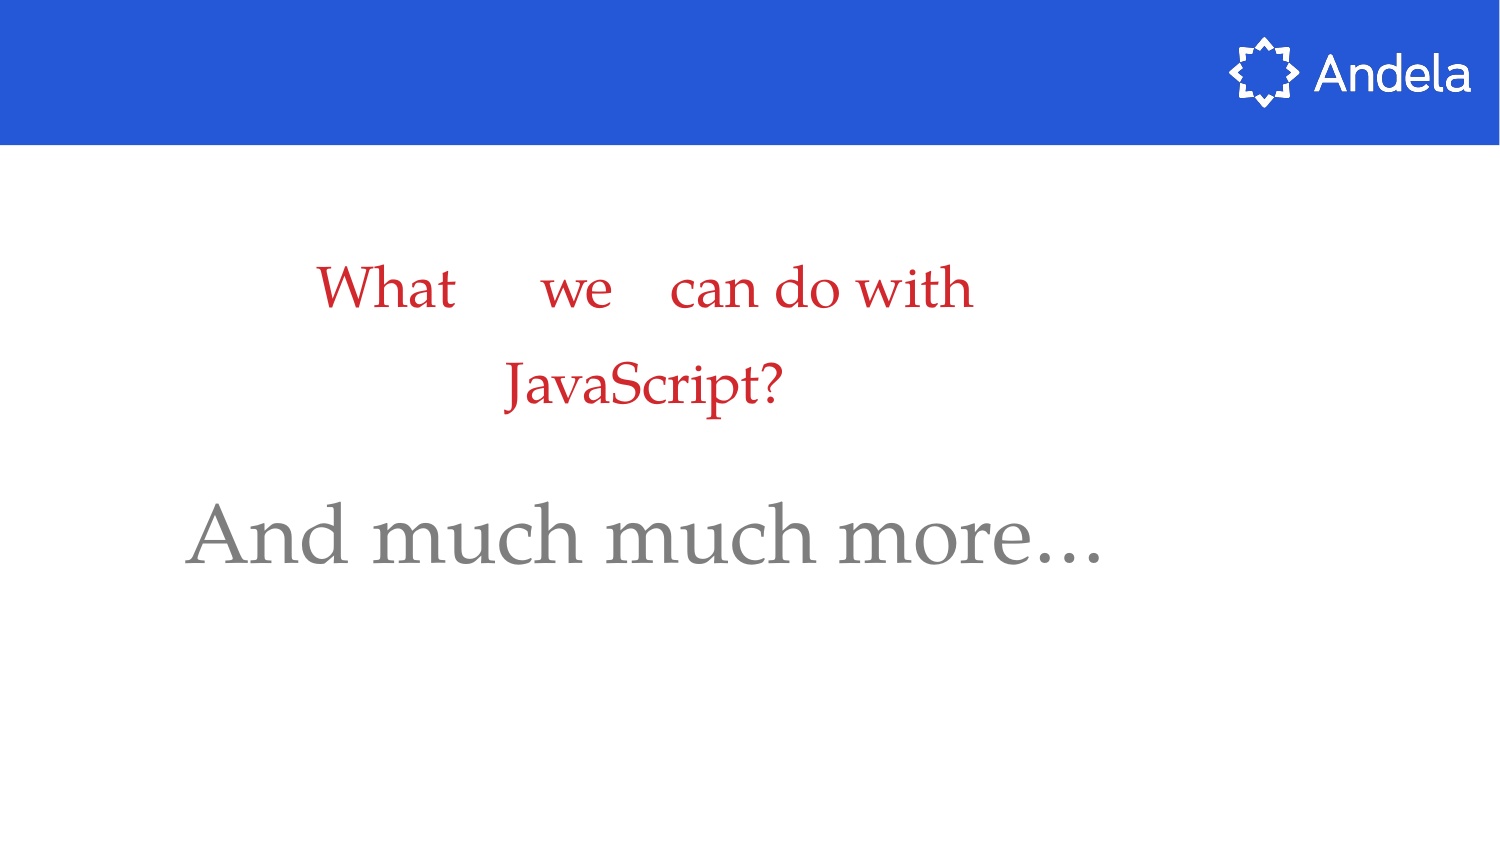

What	we	can do with
JavaScript?
And much much more…